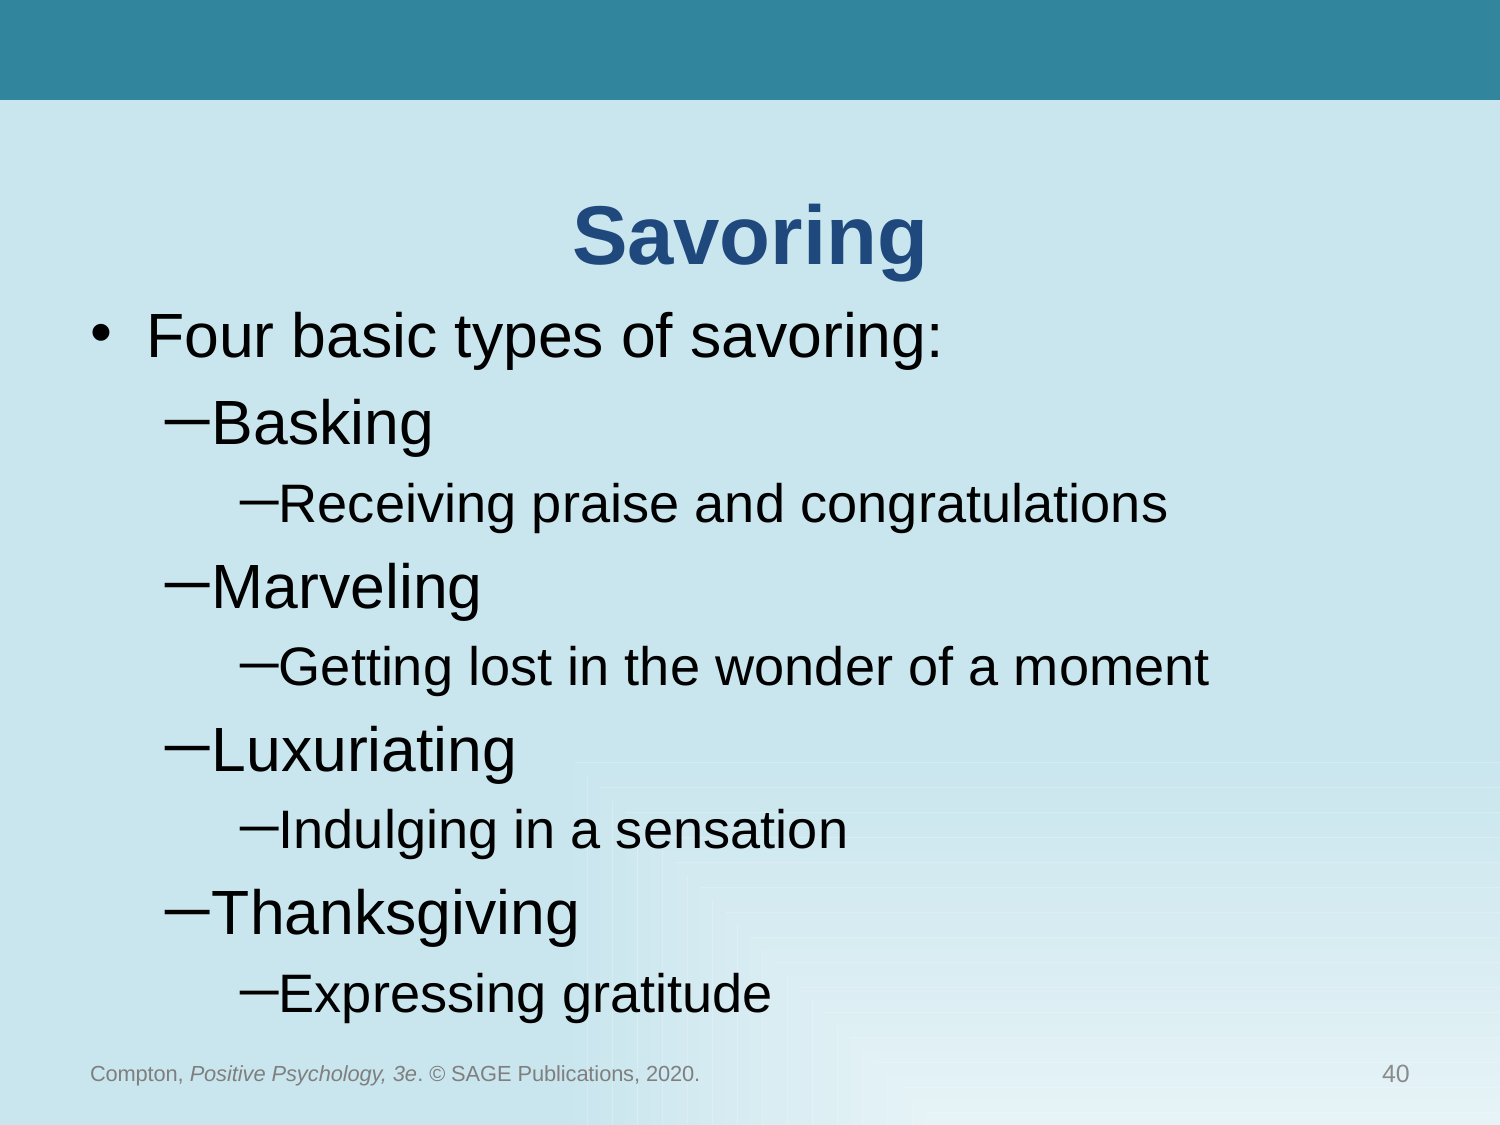

# Savoring
Four basic types of savoring:
Basking
Receiving praise and congratulations
Marveling
Getting lost in the wonder of a moment
Luxuriating
Indulging in a sensation
Thanksgiving
Expressing gratitude

Compton, Positive Psychology, 3e. © SAGE Publications, 2020.
40